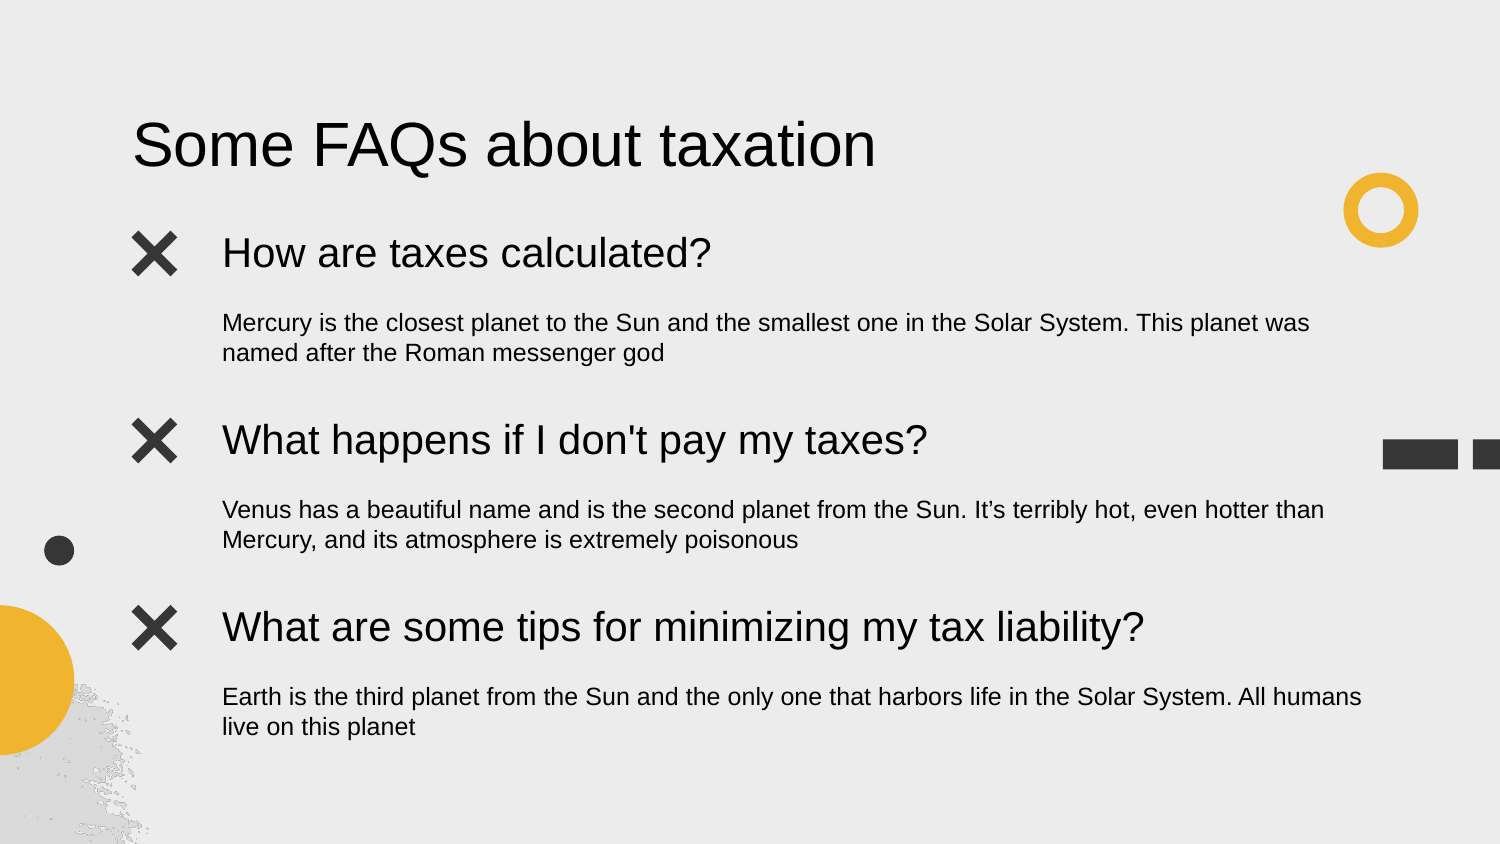

# Some FAQs about taxation

How are taxes calculated?

Mercury is the closest planet to the Sun and the smallest one in the Solar System. This planet was named after the Roman messenger god

What happens if I don't pay my taxes?
Venus has a beautiful name and is the second planet from the Sun. It’s terribly hot, even hotter than Mercury, and its atmosphere is extremely poisonous

What are some tips for minimizing my tax liability?
Earth is the third planet from the Sun and the only one that harbors life in the Solar System. All humans live on this planet